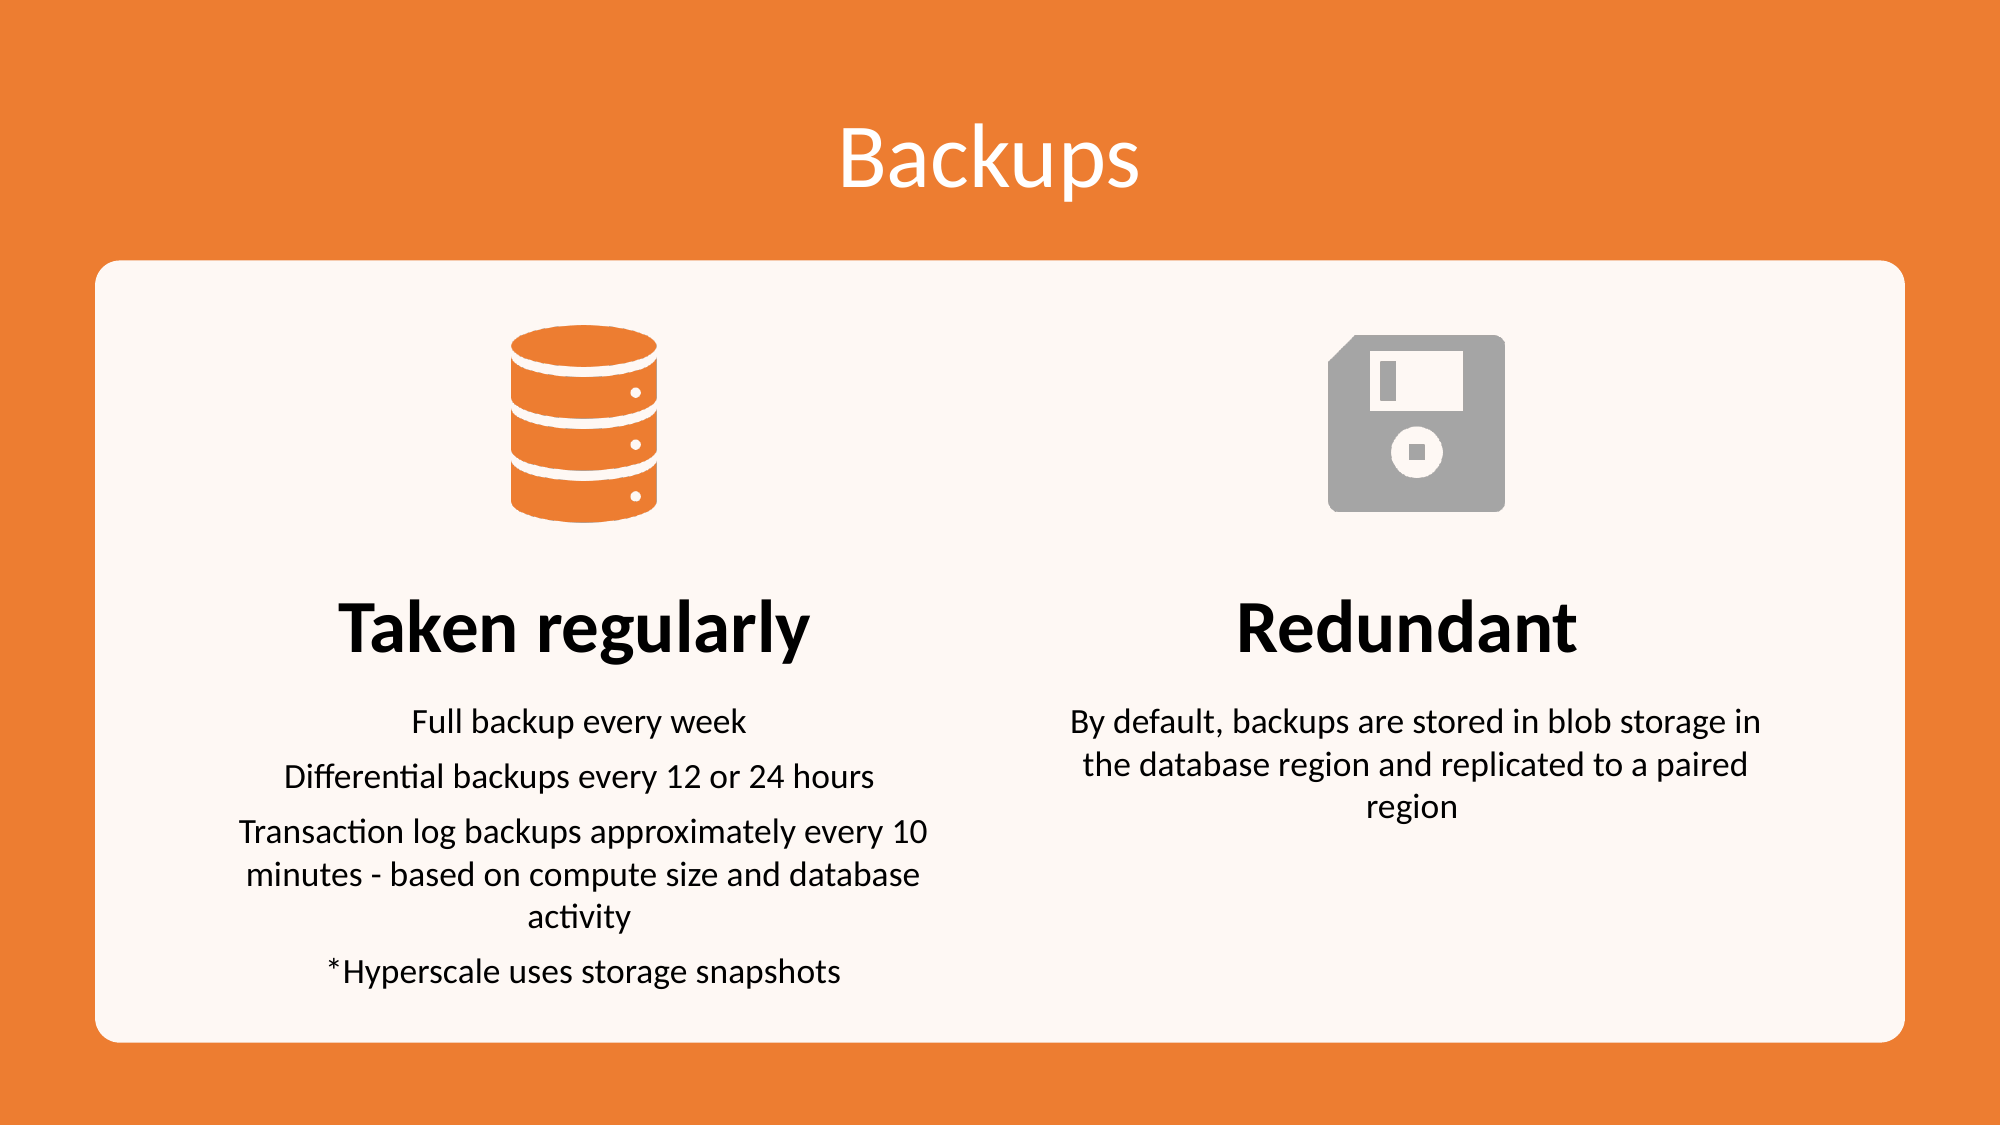

# Backups

Taken regularly
Full backup every week
Differential backups every 12 or 24 hours
Transaction log backups approximately every 10 minutes - based on compute size and database activity
*Hyperscale uses storage snapshots
Redundant
By default, backups are stored in blob storage in the database region and replicated to a paired region